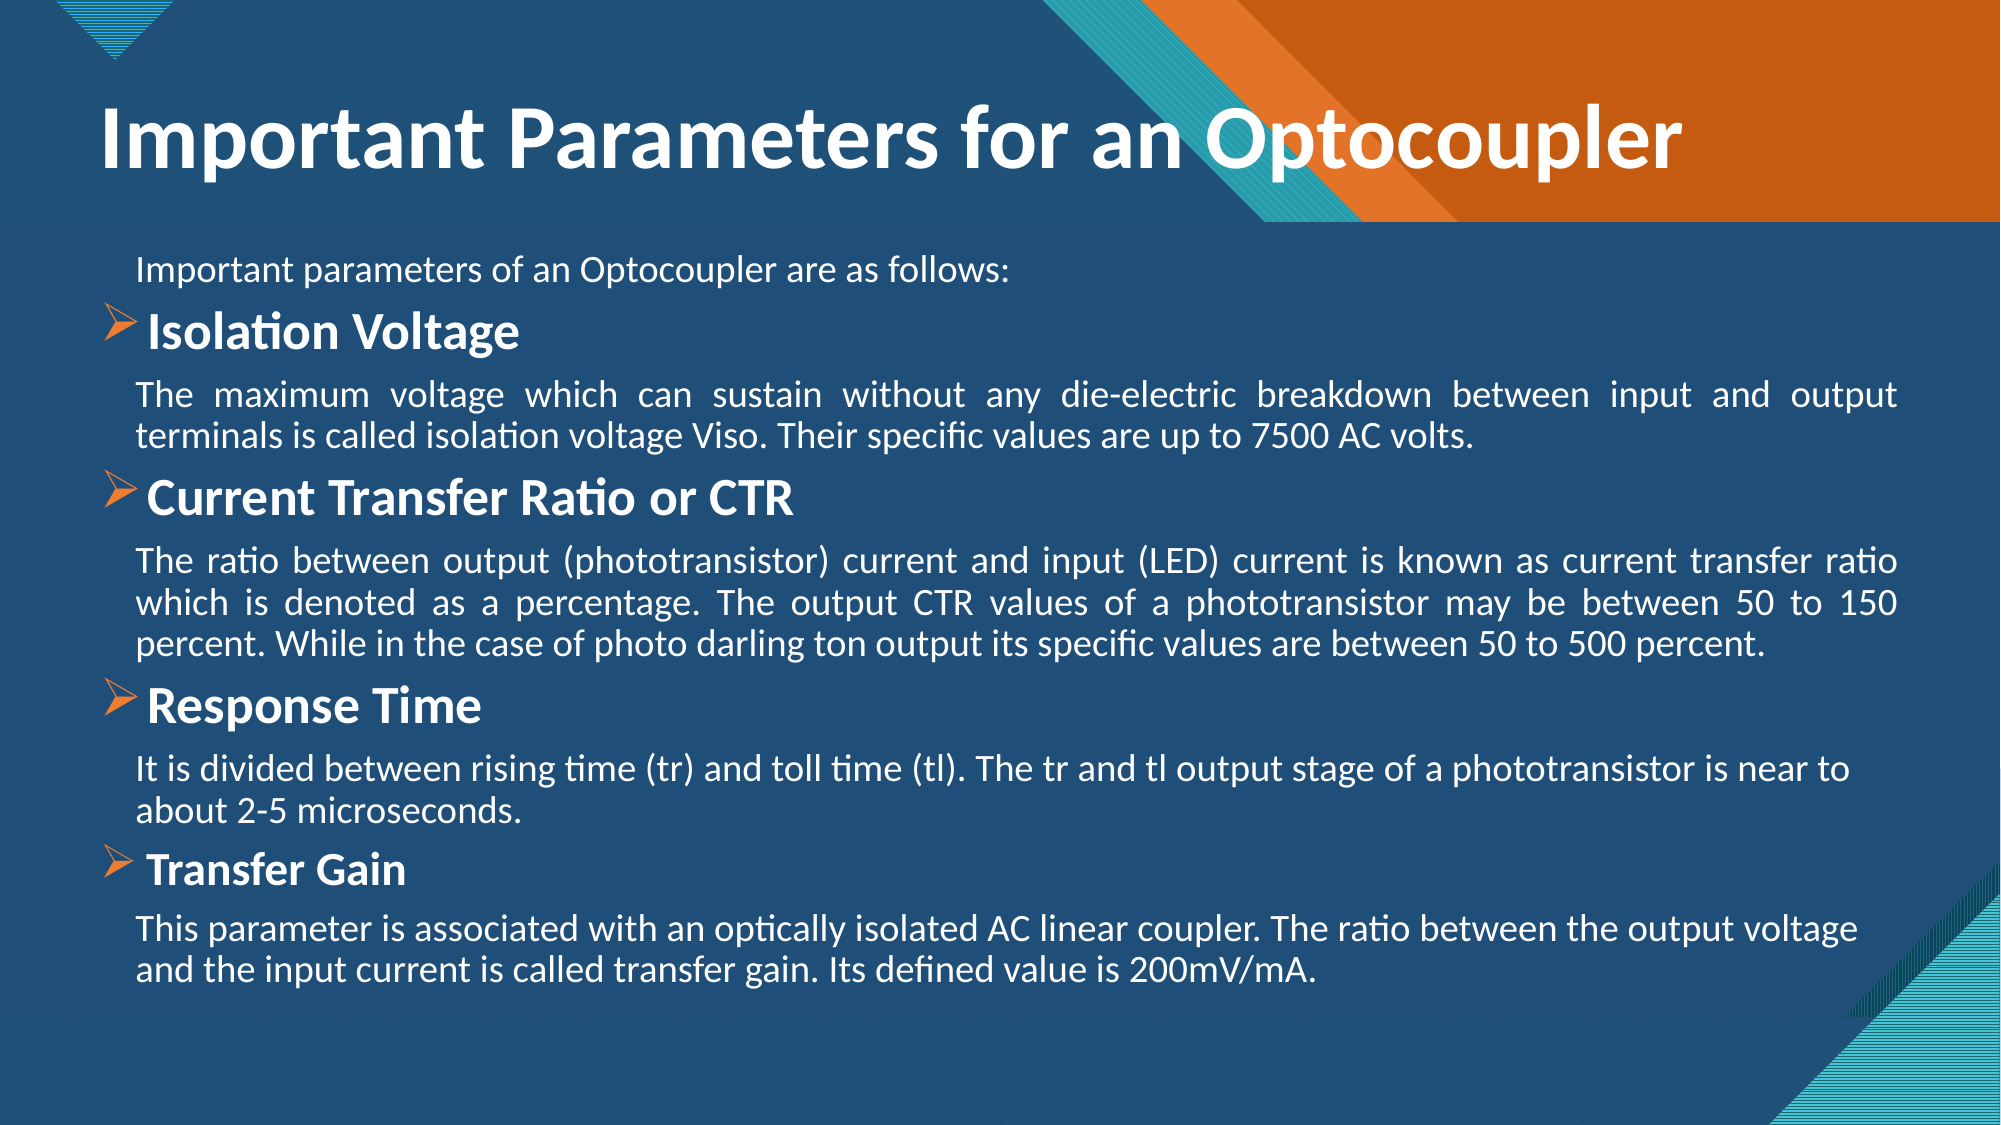

# Important Parameters for an Optocoupler
Important parameters of an Optocoupler are as follows:
 Isolation Voltage
The maximum voltage which can sustain without any die-electric breakdown between input and output terminals is called isolation voltage Viso. Their specific values are up to 7500 AC volts.
 Current Transfer Ratio or CTR
The ratio between output (phototransistor) current and input (LED) current is known as current transfer ratio which is denoted as a percentage. The output CTR values of a phototransistor may be between 50 to 150 percent. While in the case of photo darling ton output its specific values are between 50 to 500 percent.
 Response Time
It is divided between rising time (tr) and toll time (tl). The tr and tl output stage of a phototransistor is near to about 2-5 microseconds.
 Transfer Gain
This parameter is associated with an optically isolated AC linear coupler. The ratio between the output voltage and the input current is called transfer gain. Its defined value is 200mV/mA.